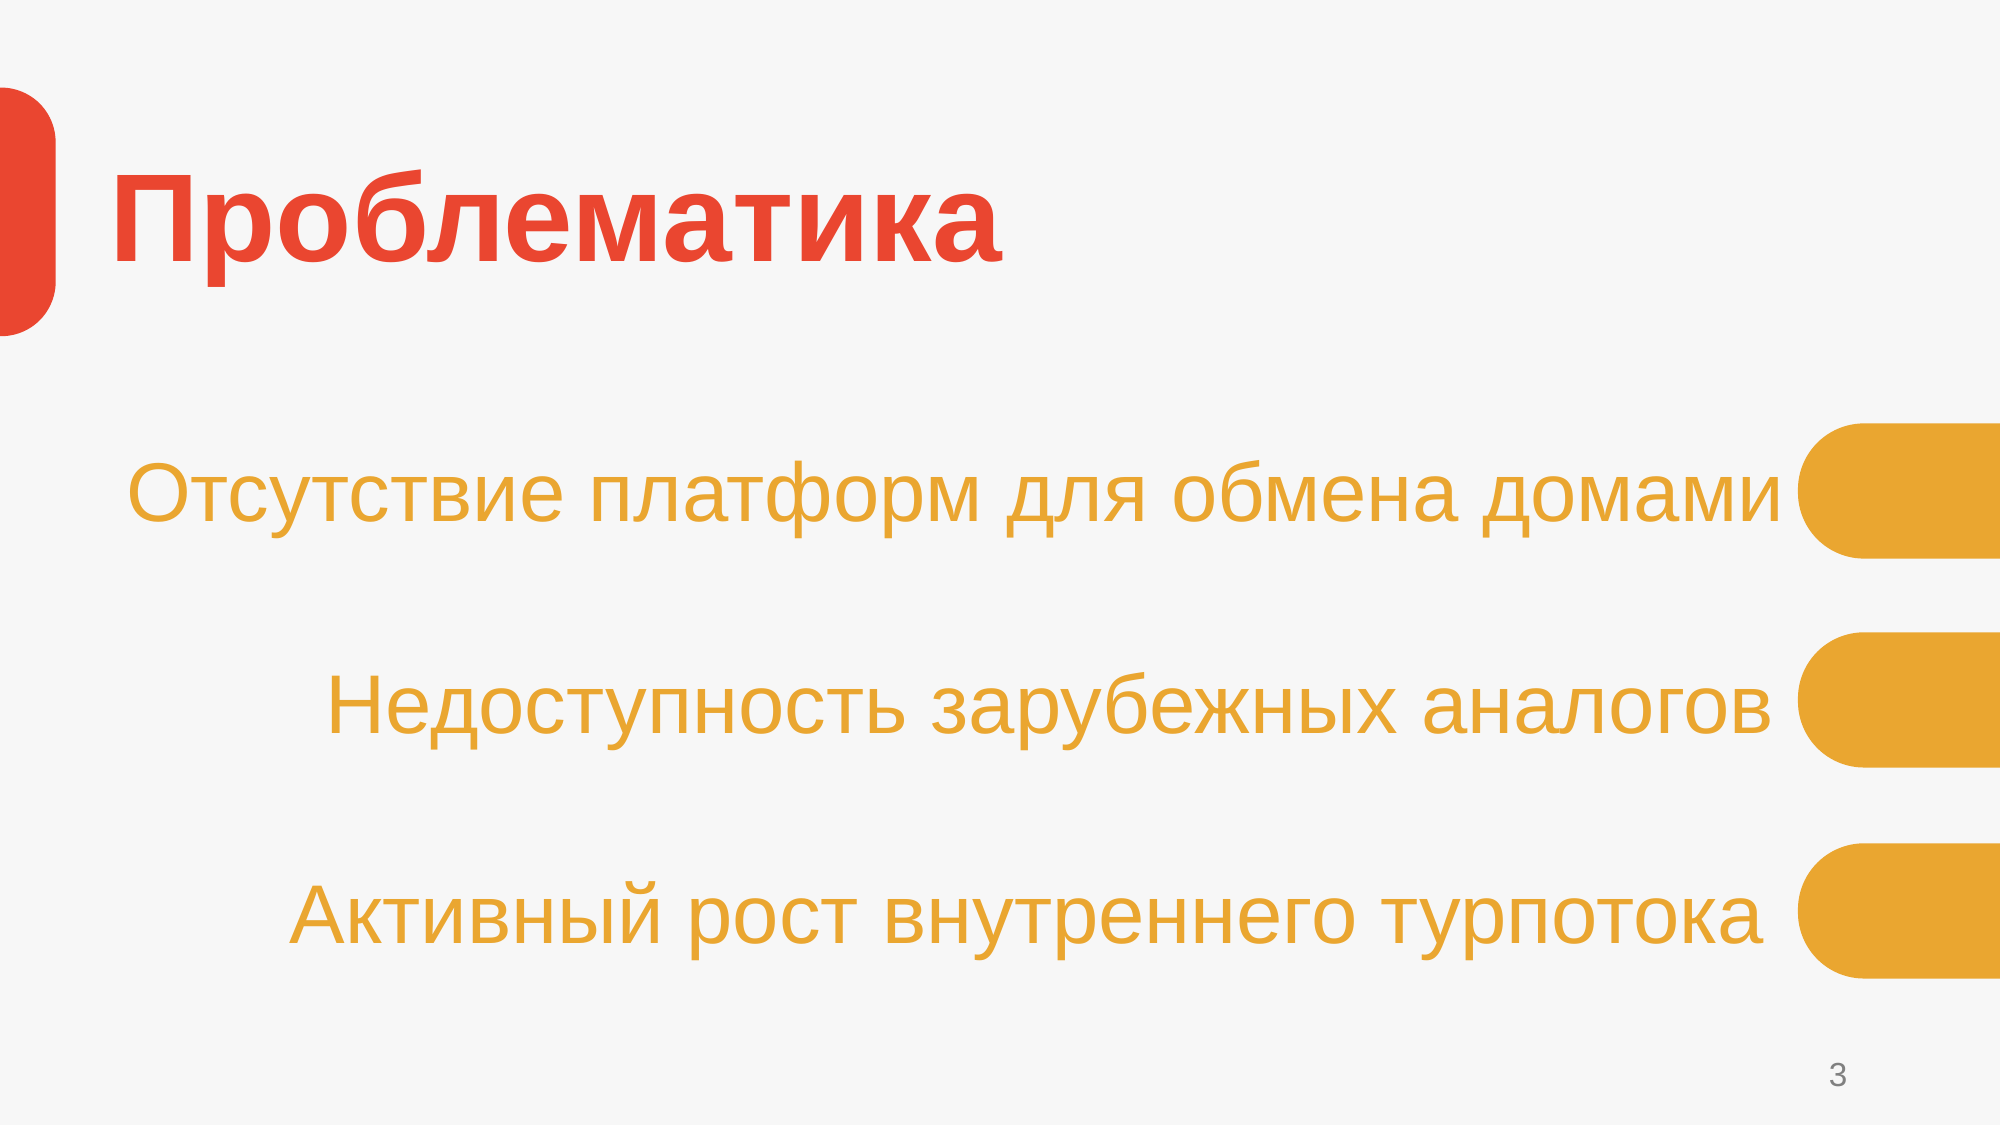

Проблематика

Отсутствие платформ для обмена домами

Недоступность зарубежных аналогов

Активный рост внутреннего турпотока
3